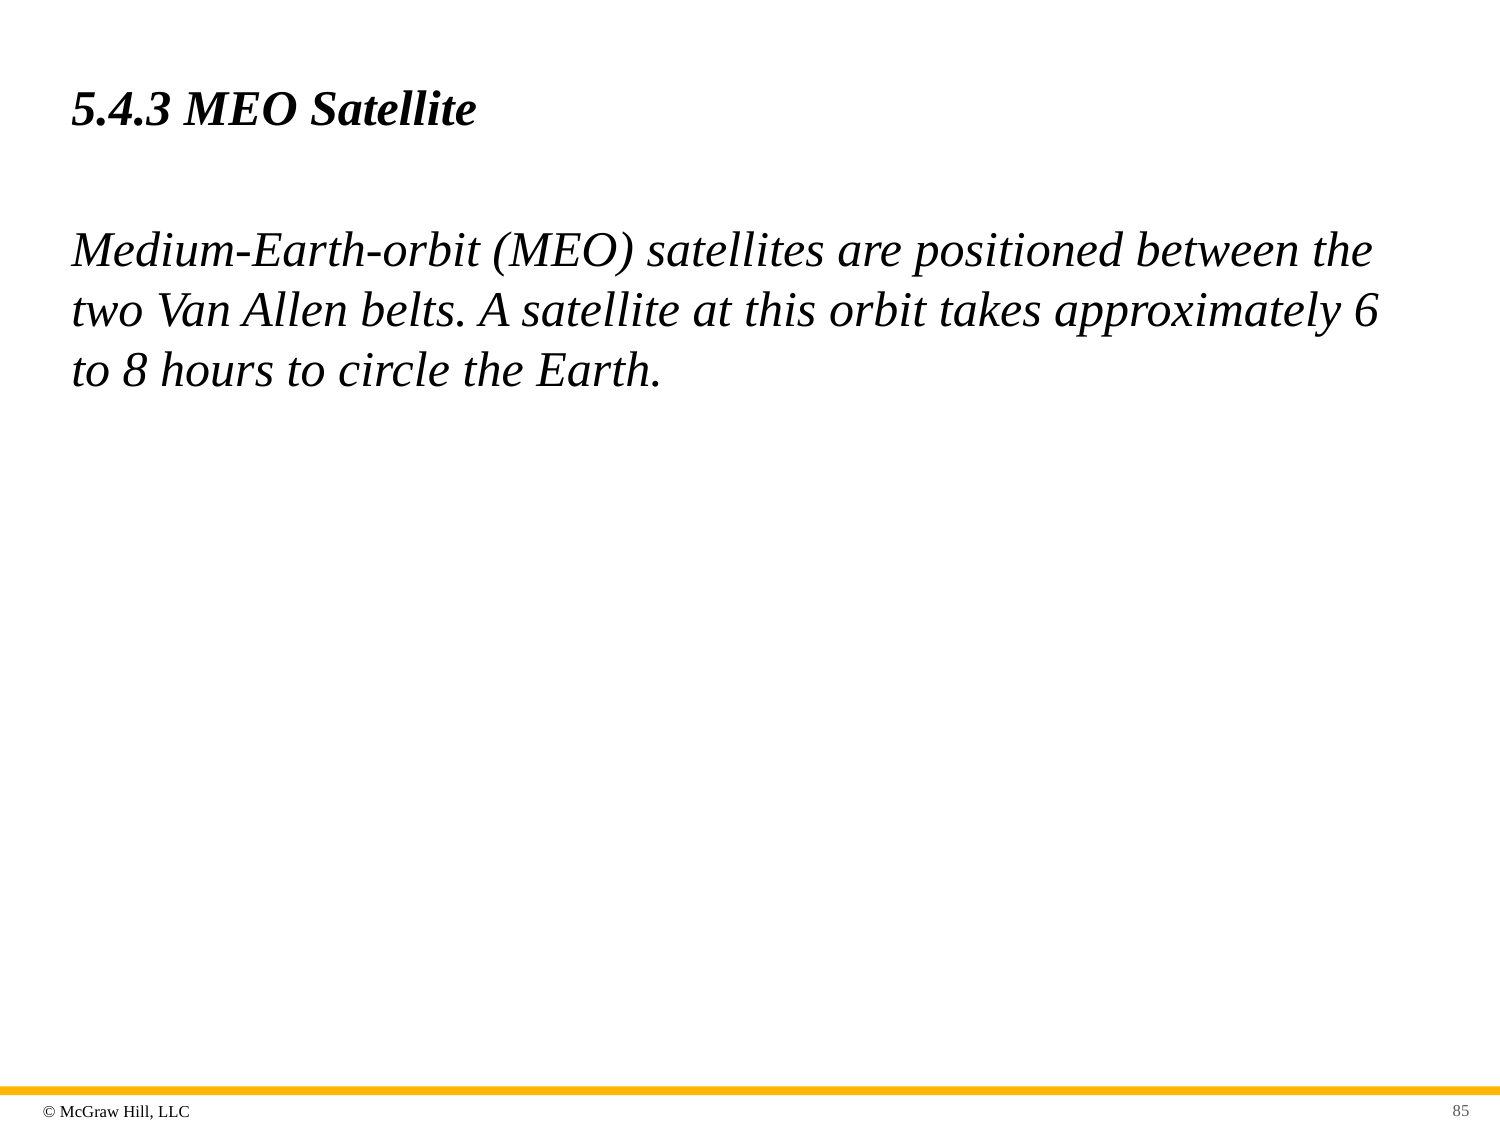

# 5.4.3 MEO Satellite
Medium-Earth-orbit (MEO) satellites are positioned between the two Van Allen belts. A satellite at this orbit takes approximately 6 to 8 hours to circle the Earth.
85